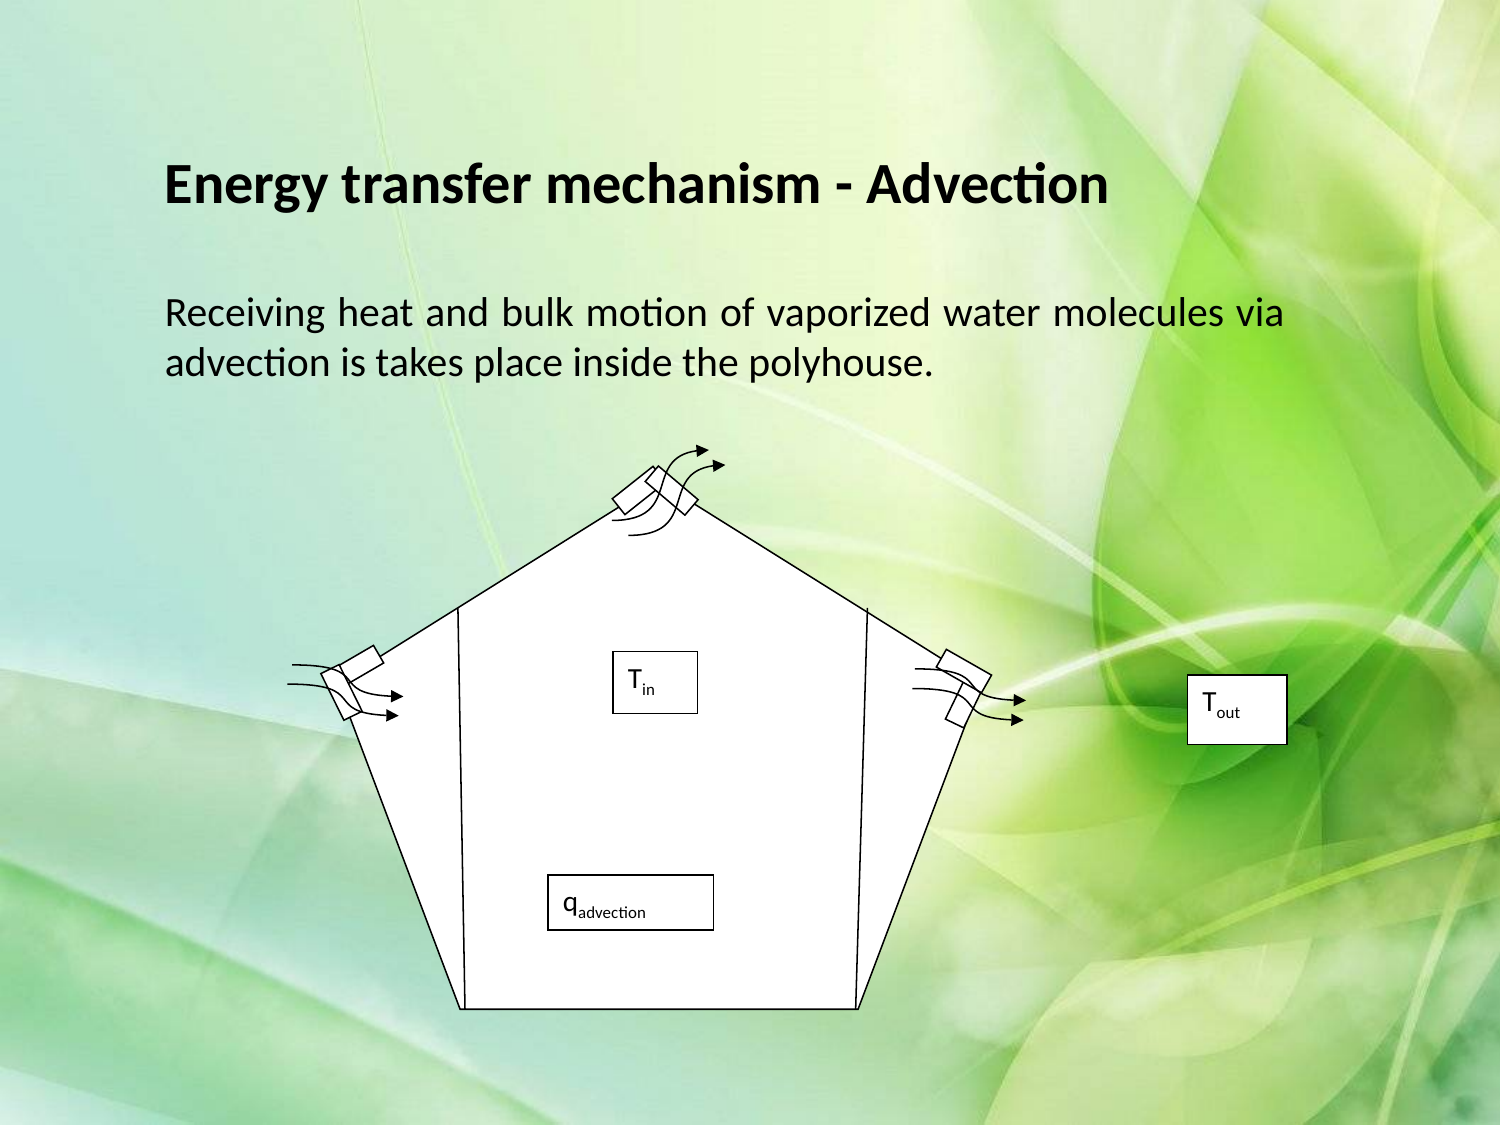

Energy transfer mechanism - Advection

Receiving heat and bulk motion of vaporized water molecules via advection is takes place inside the polyhouse.

Tin
qadvection
Tout